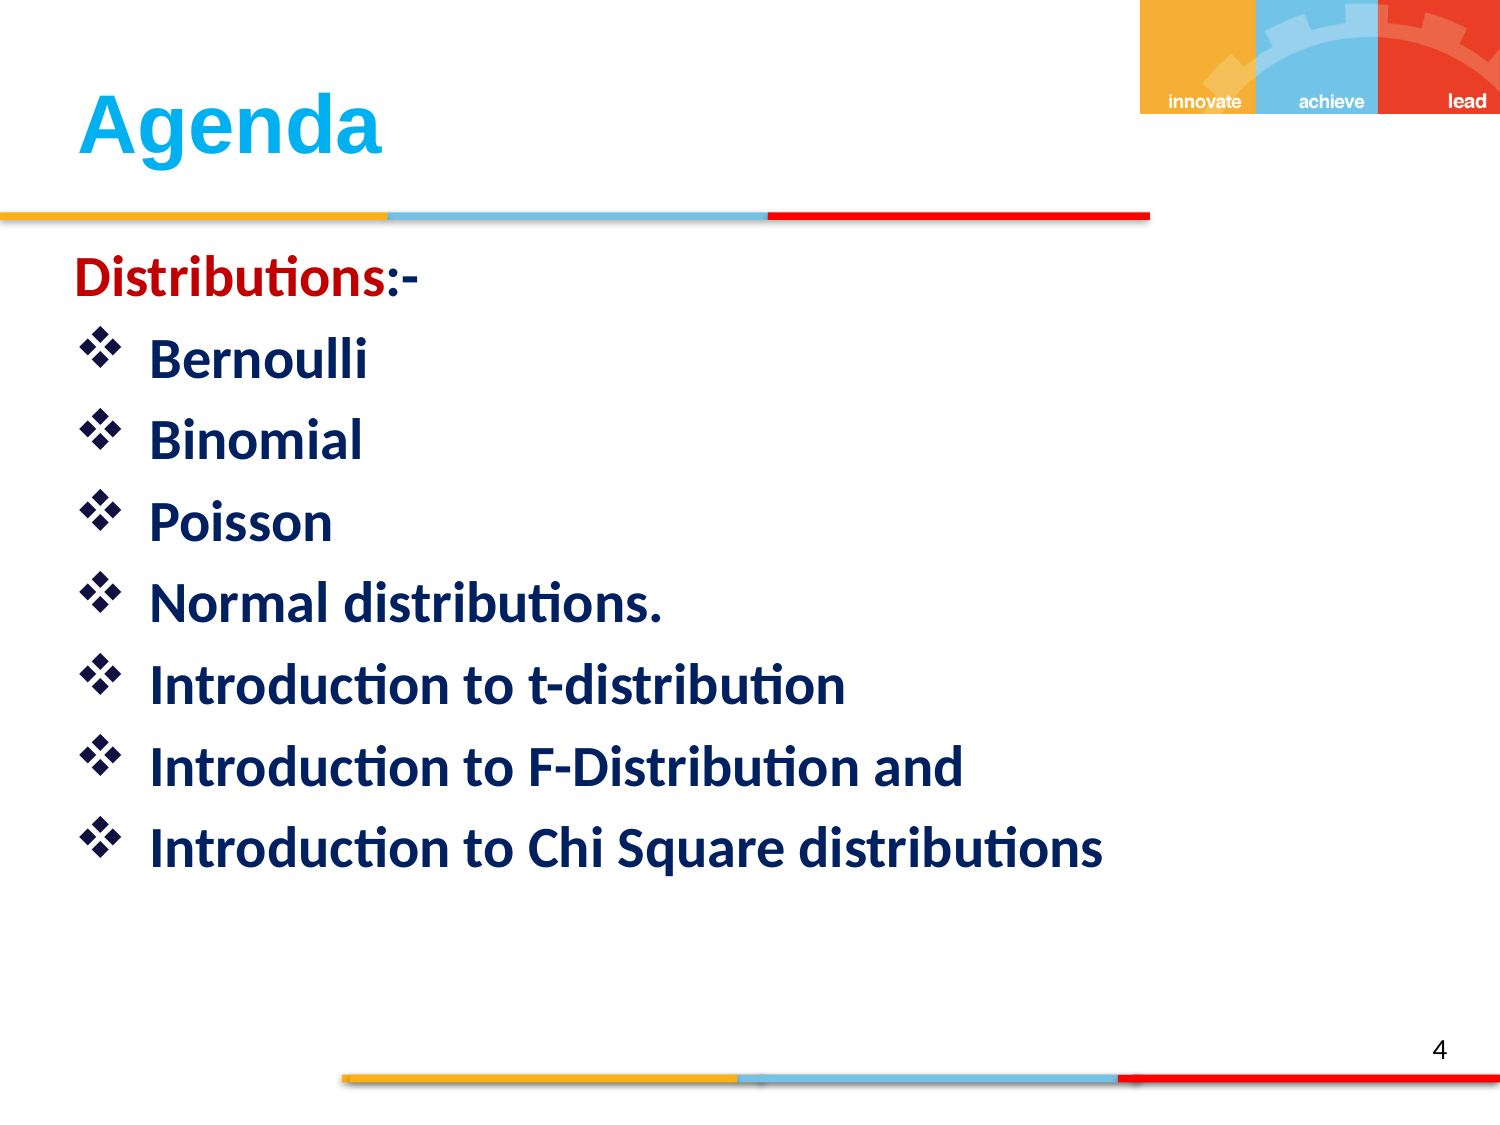

Agenda
Distributions:-
Bernoulli
Binomial
Poisson
Normal distributions.
Introduction to t-distribution
Introduction to F-Distribution and
Introduction to Chi Square distributions
4